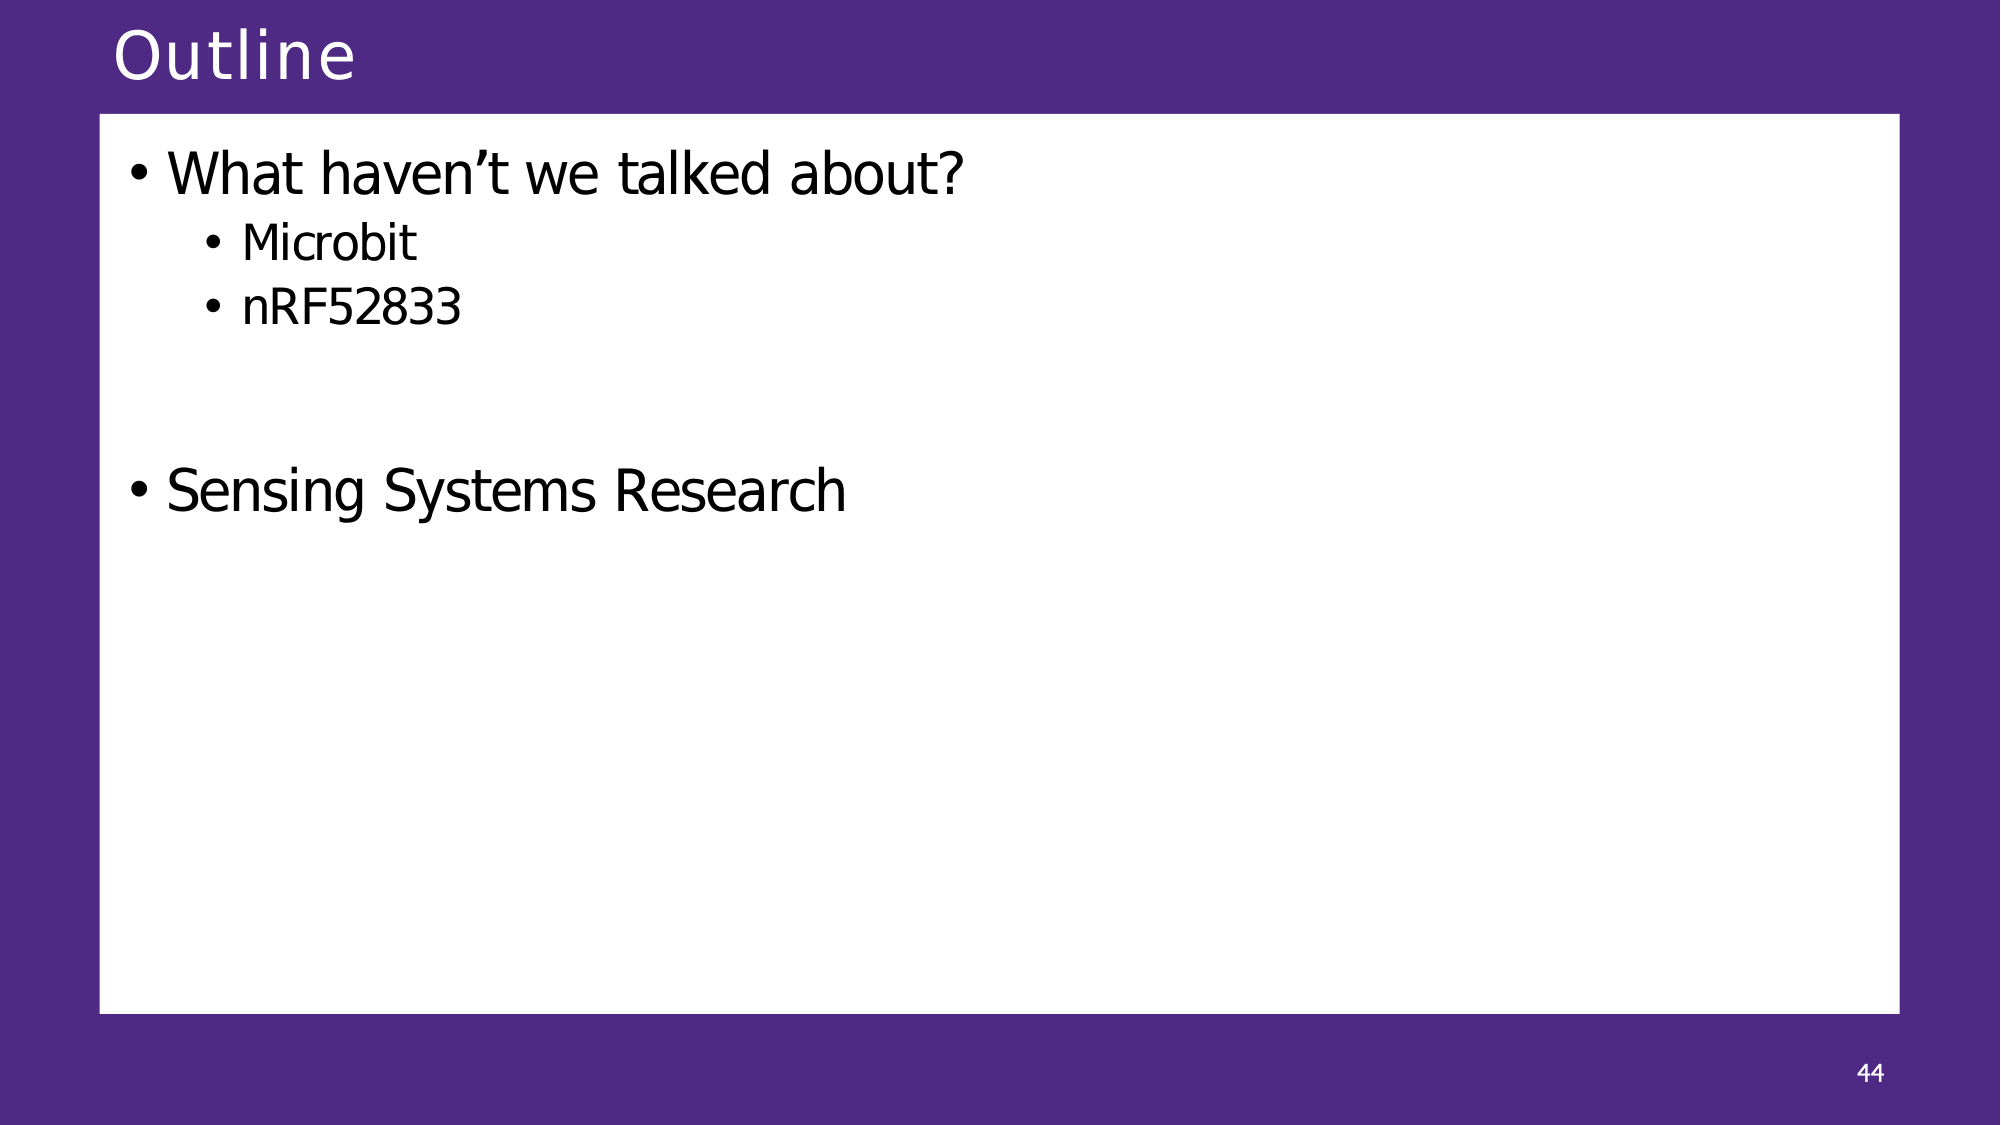

# Outline
What haven’t we talked about?
Microbit
nRF52833

Sensing Systems Research
44